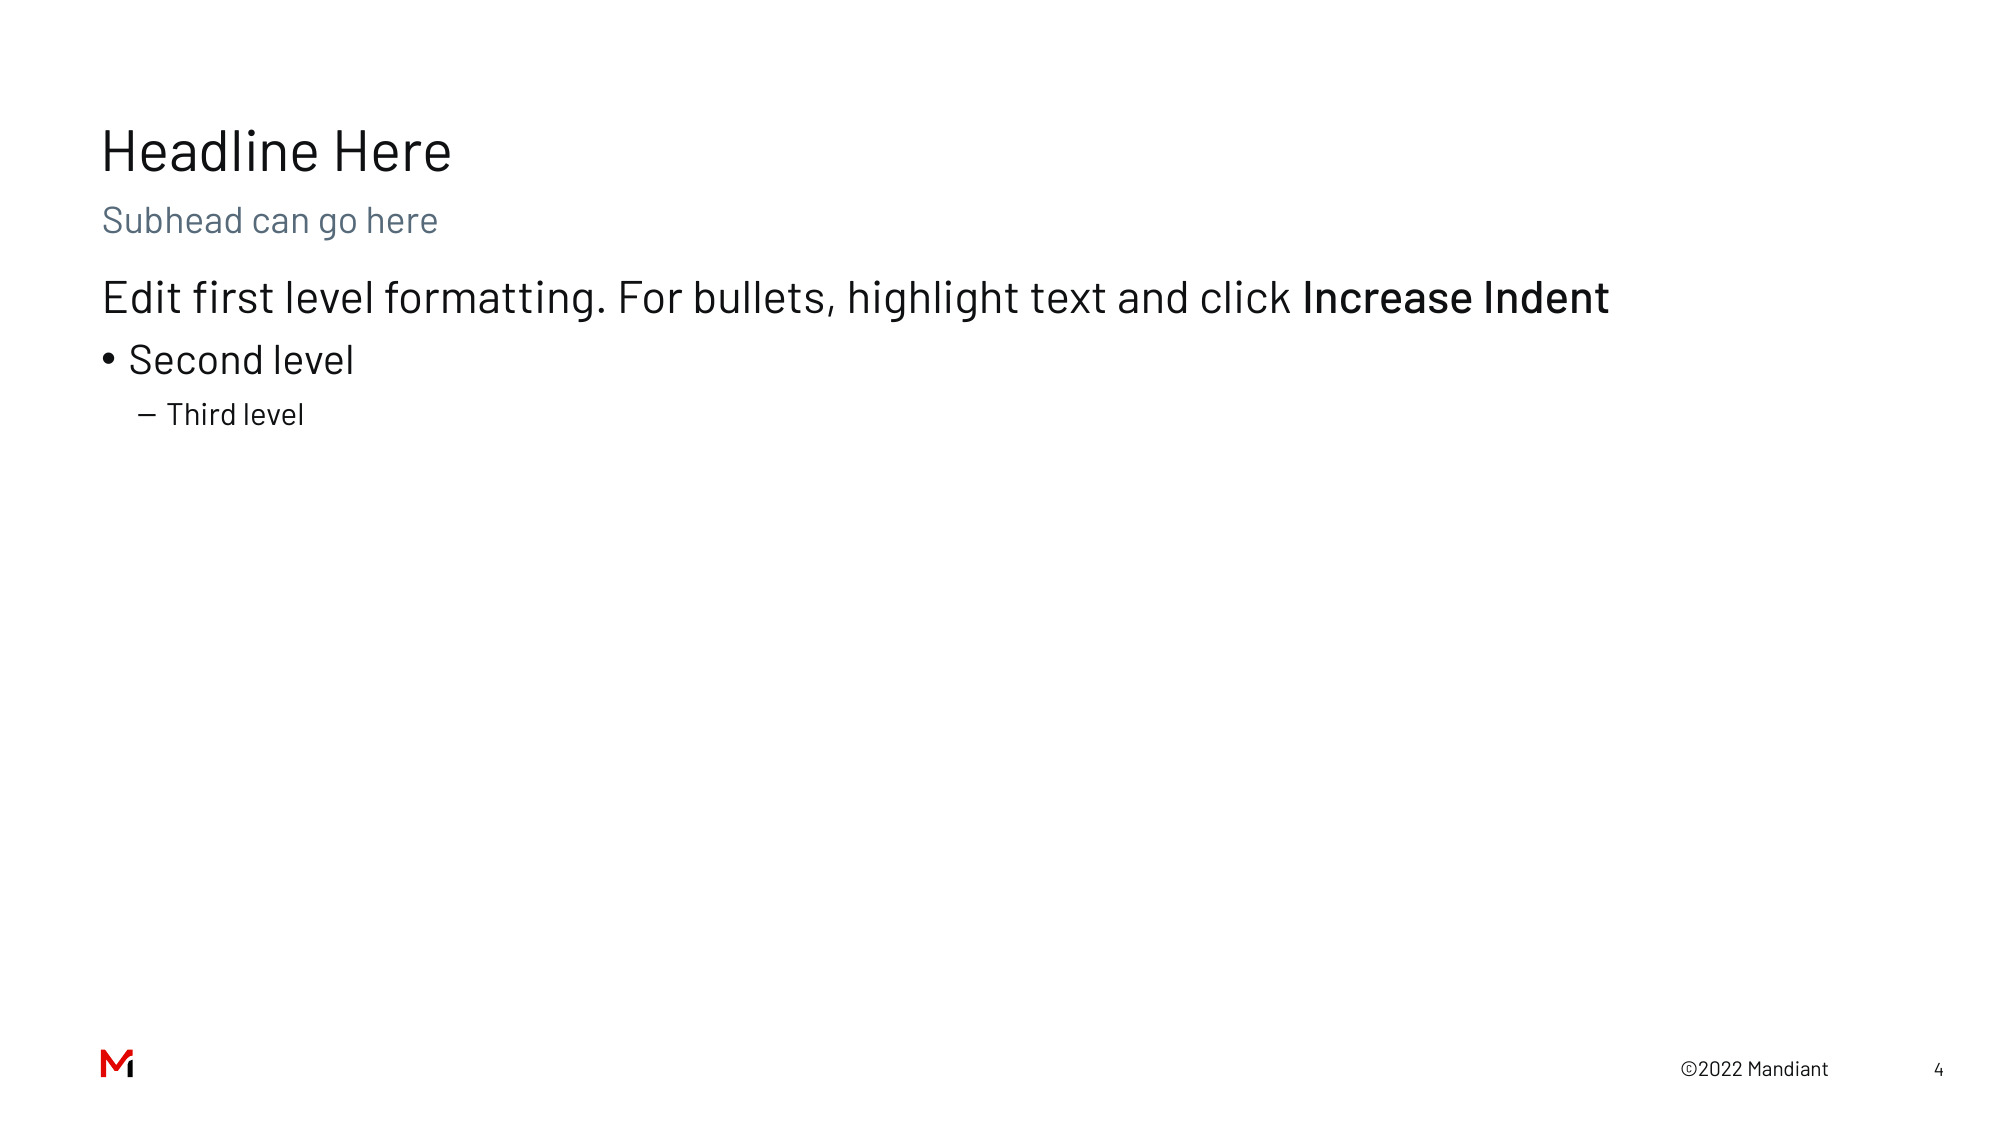

# Headline Here

Subhead can go here
Edit first level formatting. For bullets, highlight text and click Increase Indent
Second level
Third level
4